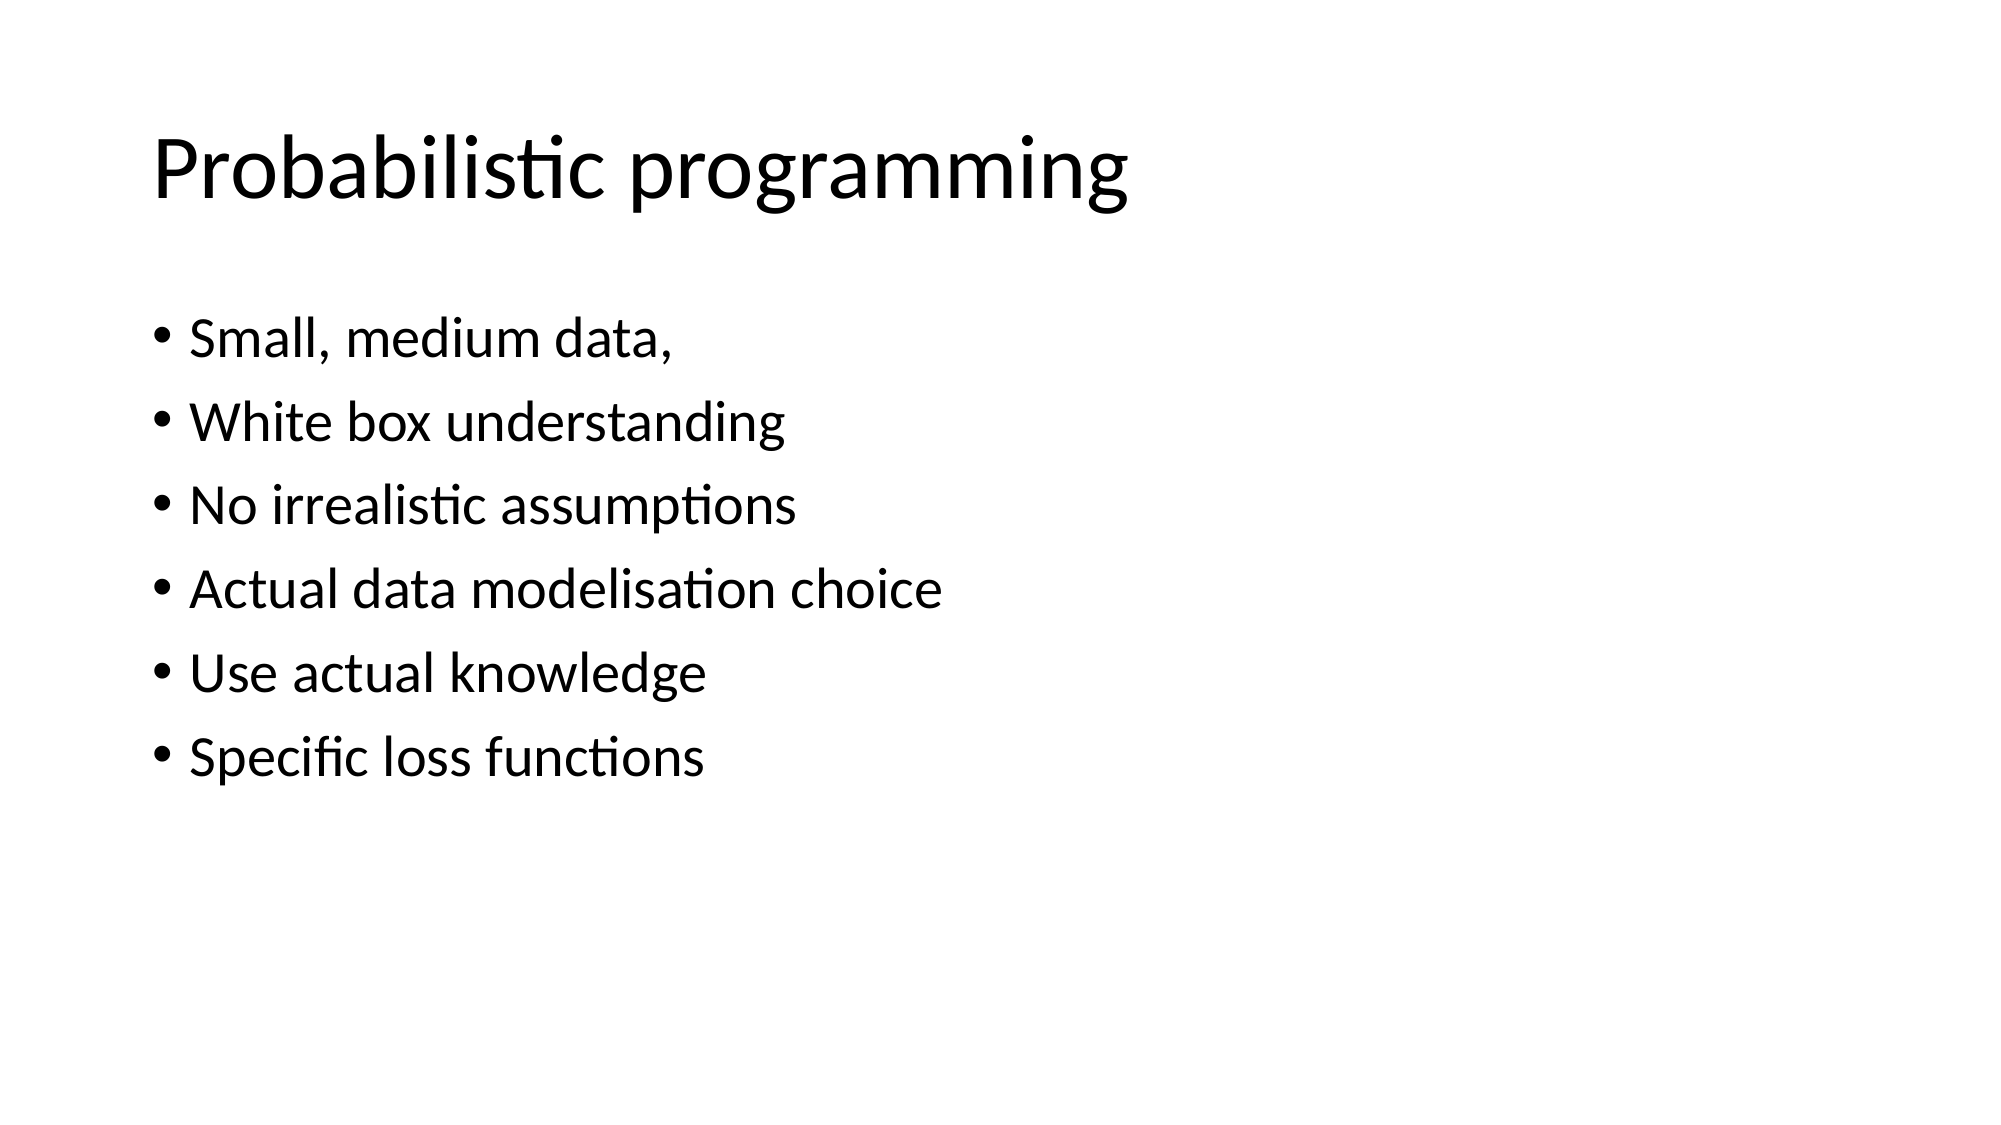

# Probabilistic programming
Small, medium data,
White box understanding
No irrealistic assumptions
Actual data modelisation choice
Use actual knowledge
Specific loss functions